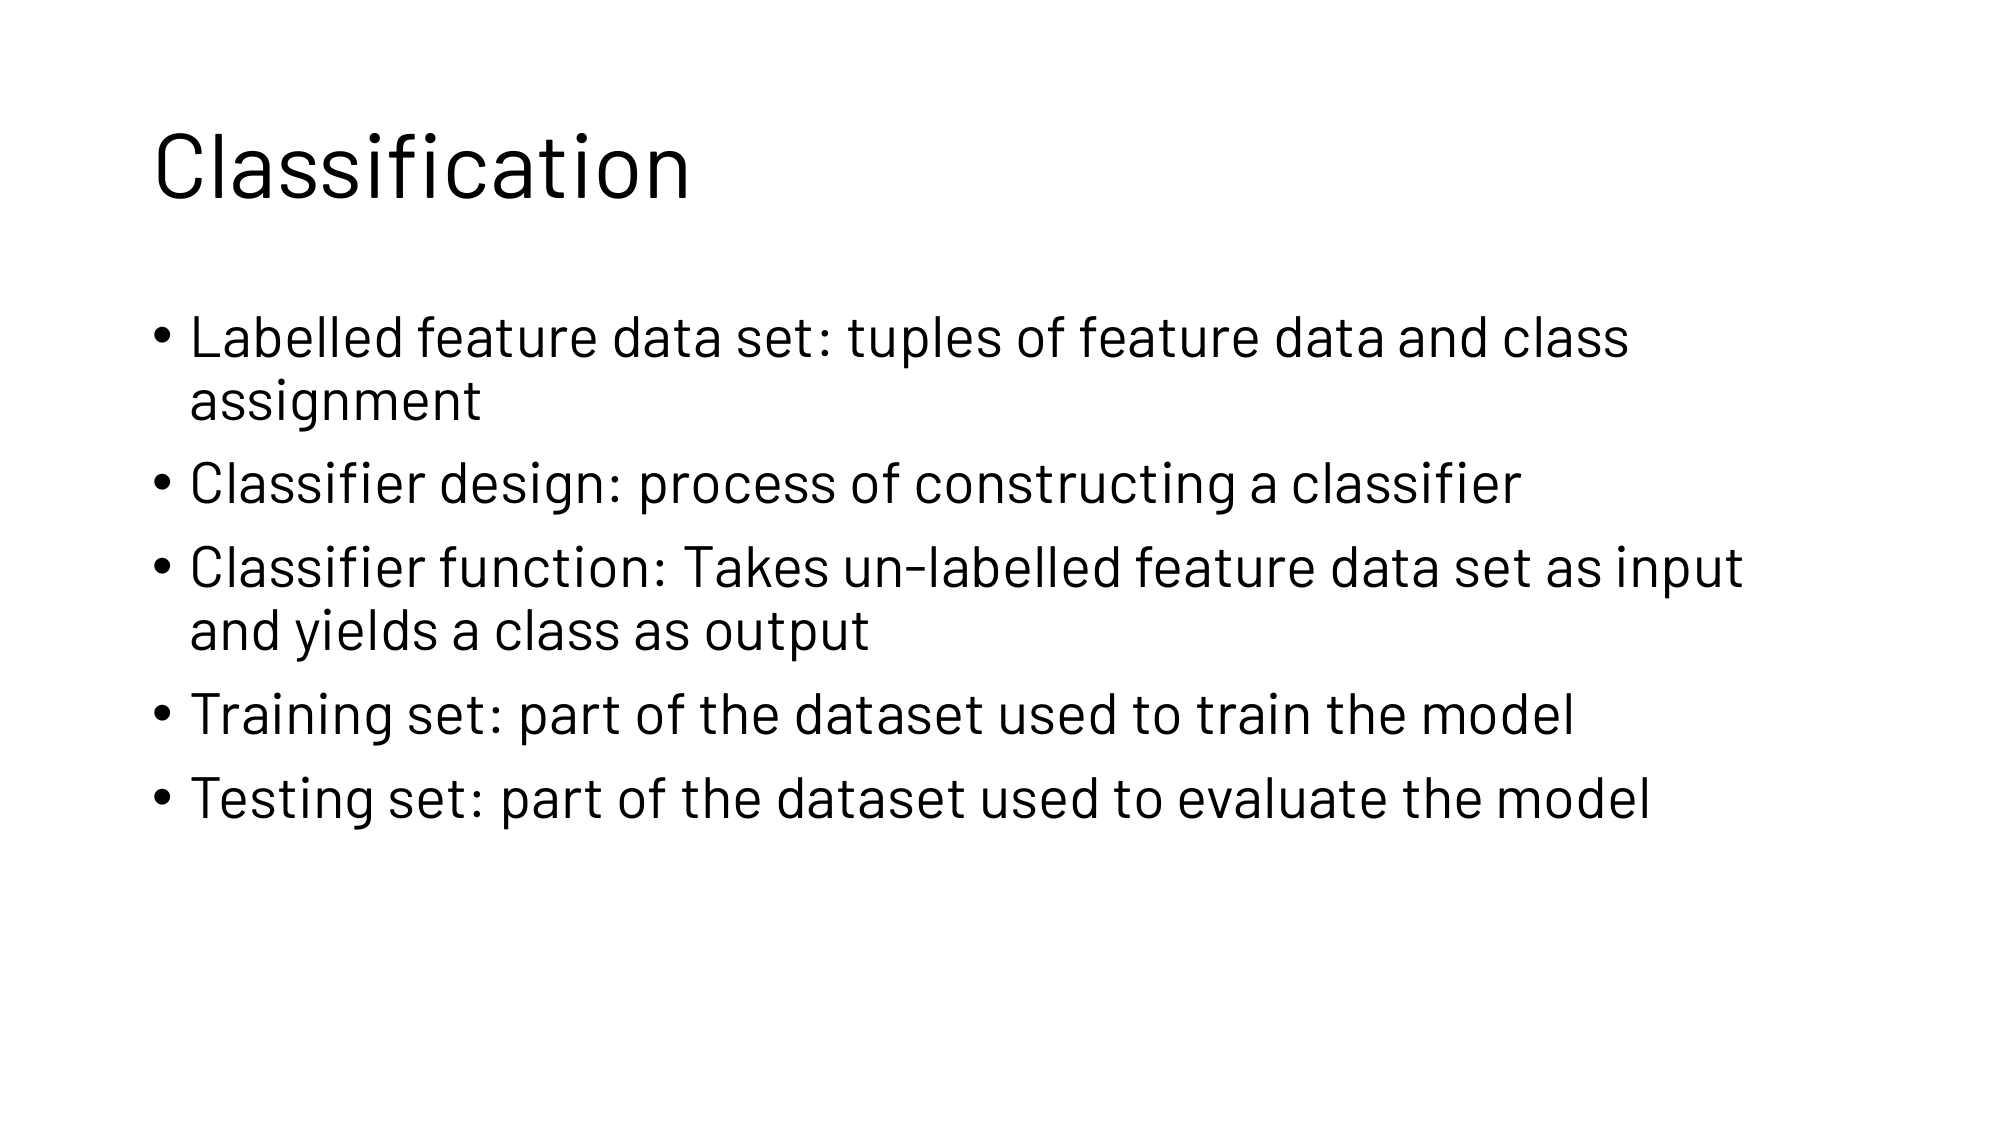

# Classification
Labelled feature data set: tuples of feature data and class assignment
Classifier design: process of constructing a classifier
Classifier function: Takes un-labelled feature data set as input and yields a class as output
Training set: part of the dataset used to train the model
Testing set: part of the dataset used to evaluate the model